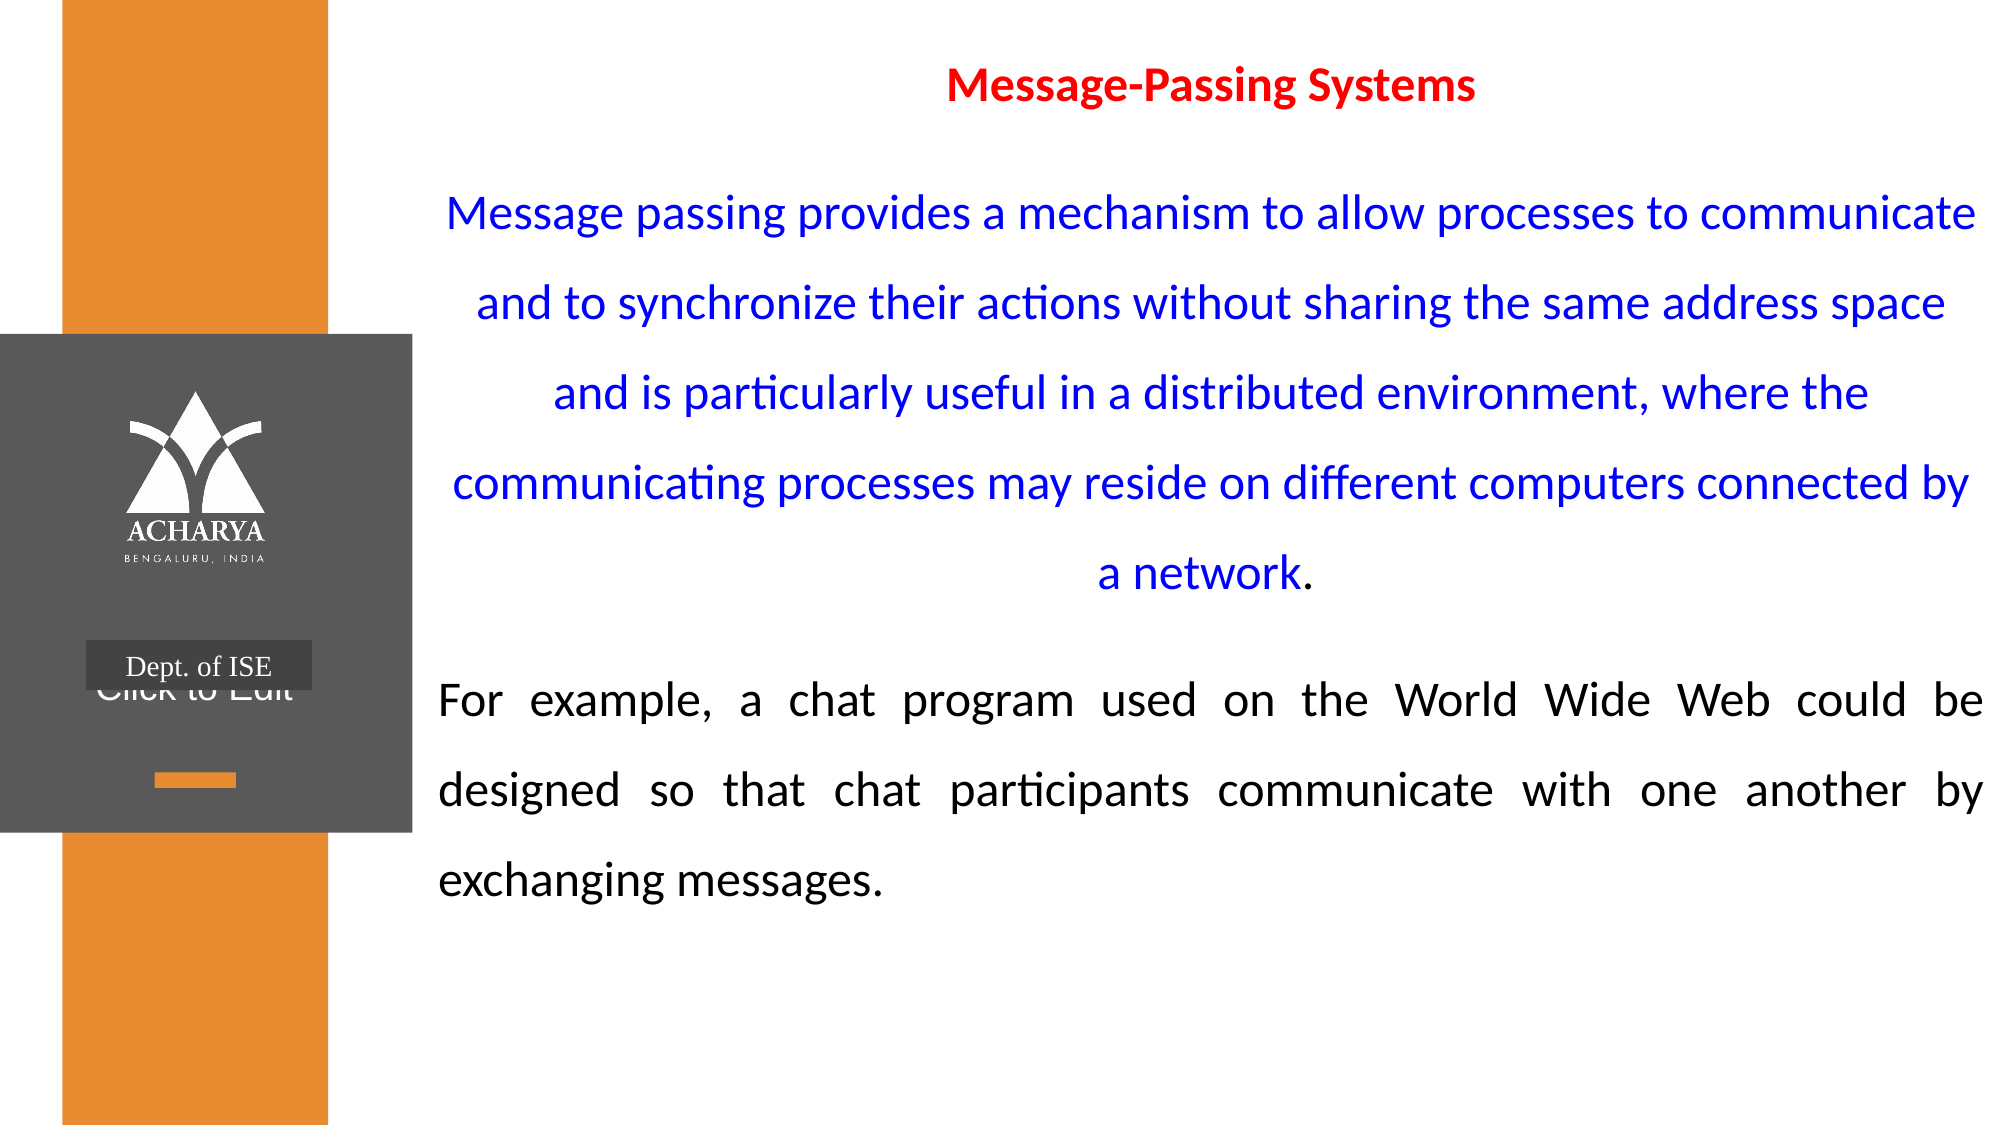

Message-Passing Systems
Message passing provides a mechanism to allow processes to communicate and to synchronize their actions without sharing the same address space and is particularly useful in a distributed environment, where the communicating processes may reside on different computers connected by a network.
For example, a chat program used on the World Wide Web could be designed so that chat participants communicate with one another by exchanging messages.

Dept. of ISE